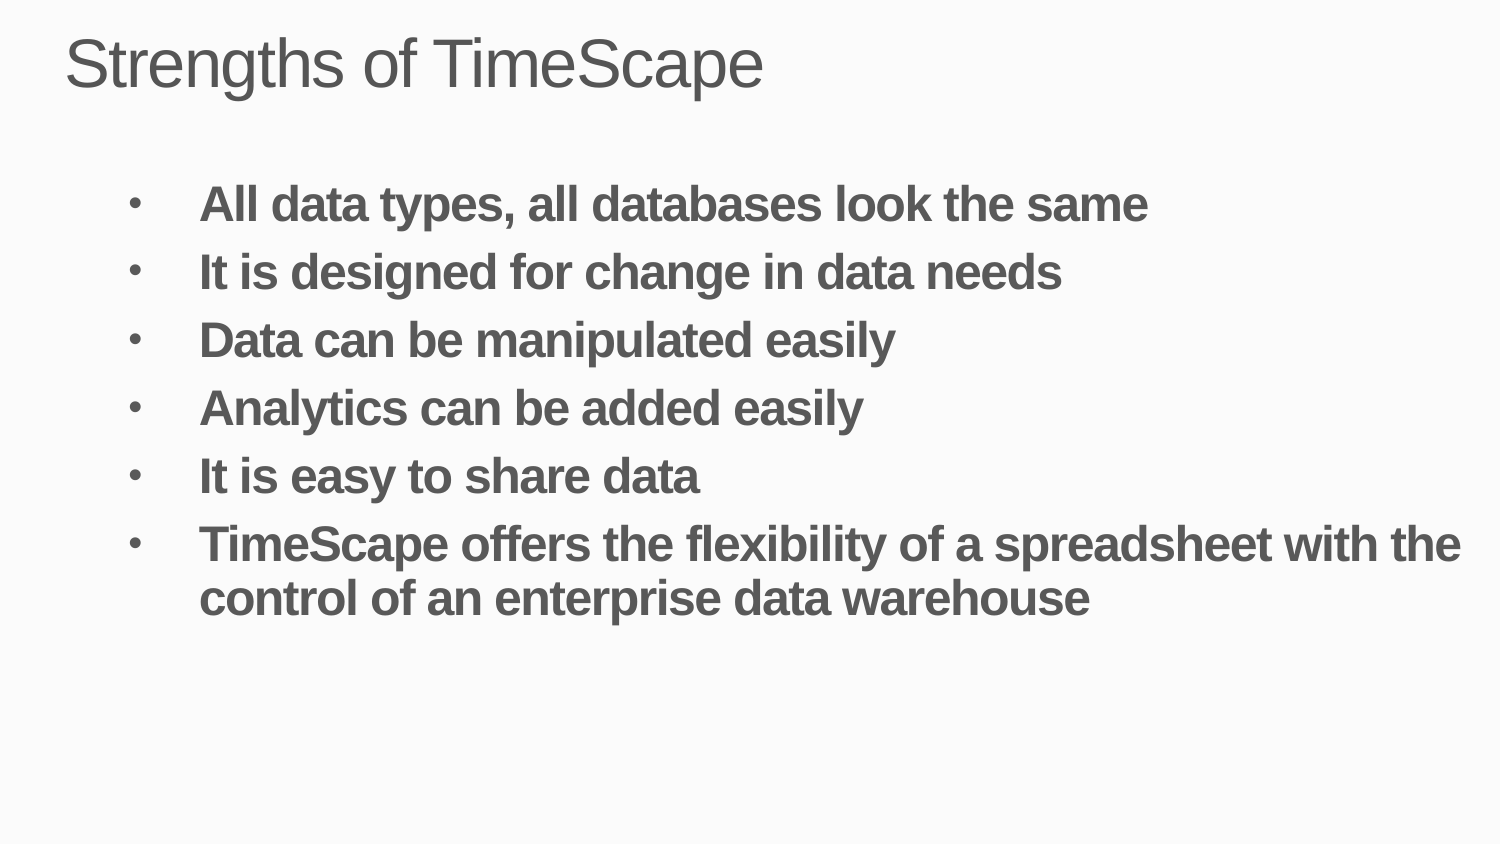

# Strengths of TimeScape
All data types, all databases look the same
It is designed for change in data needs
Data can be manipulated easily
Analytics can be added easily
It is easy to share data
TimeScape offers the flexibility of a spreadsheet with the control of an enterprise data warehouse